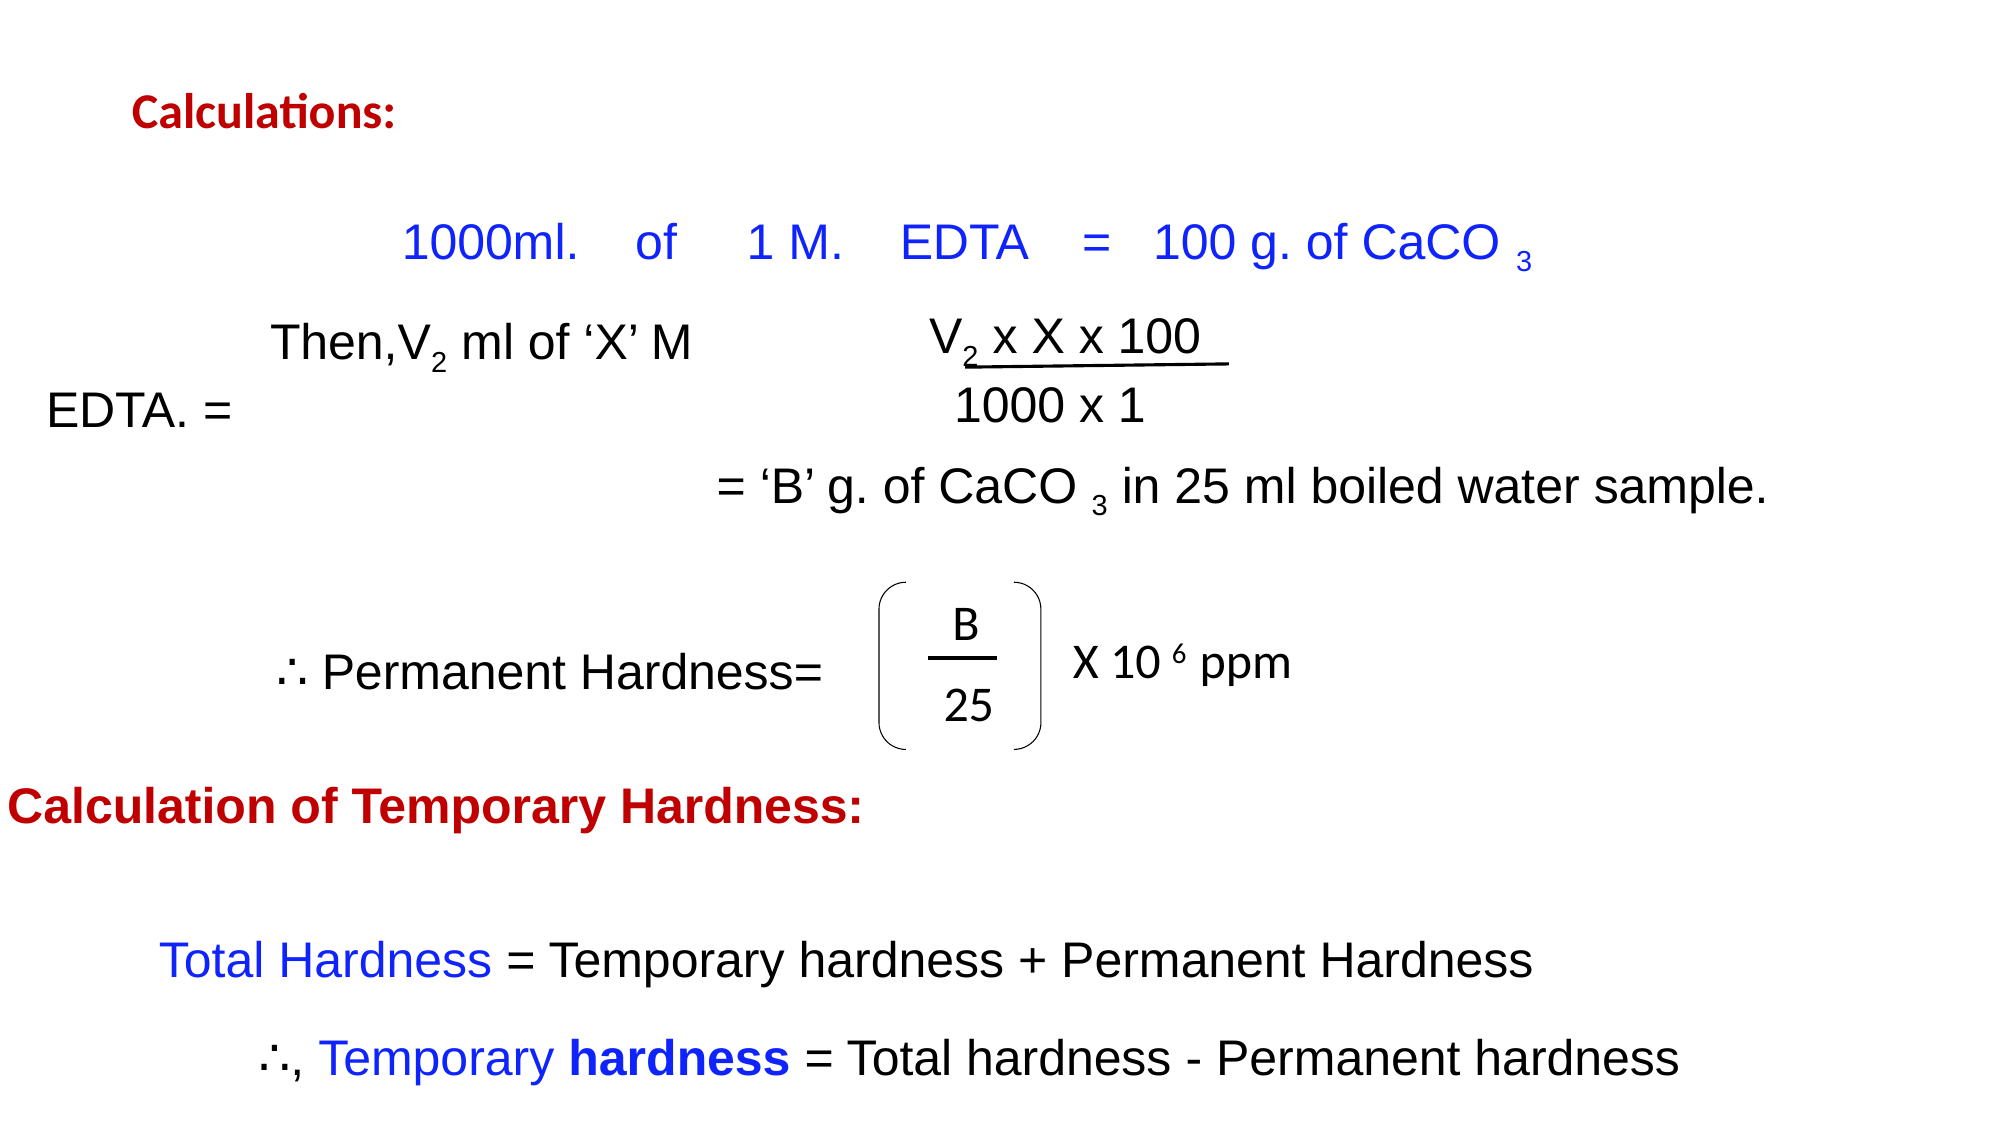

Calculations:
1000ml.    of     1 M.    EDTA    =   100 g. of CaCO 3
   V2 x X x 100
                Then,V2 ml of ‘X’ M EDTA. =
   1000 x 1
= ‘B’ g. of CaCO 3 in 25 ml boiled water sample.

B
∴ Permanent Hardness=
X 10 6  ppm
25
c. Calculation of Temporary Hardness:
  Total Hardness = Temporary hardness + Permanent Hardness
∴, Temporary hardness = Total hardness - Permanent hardness